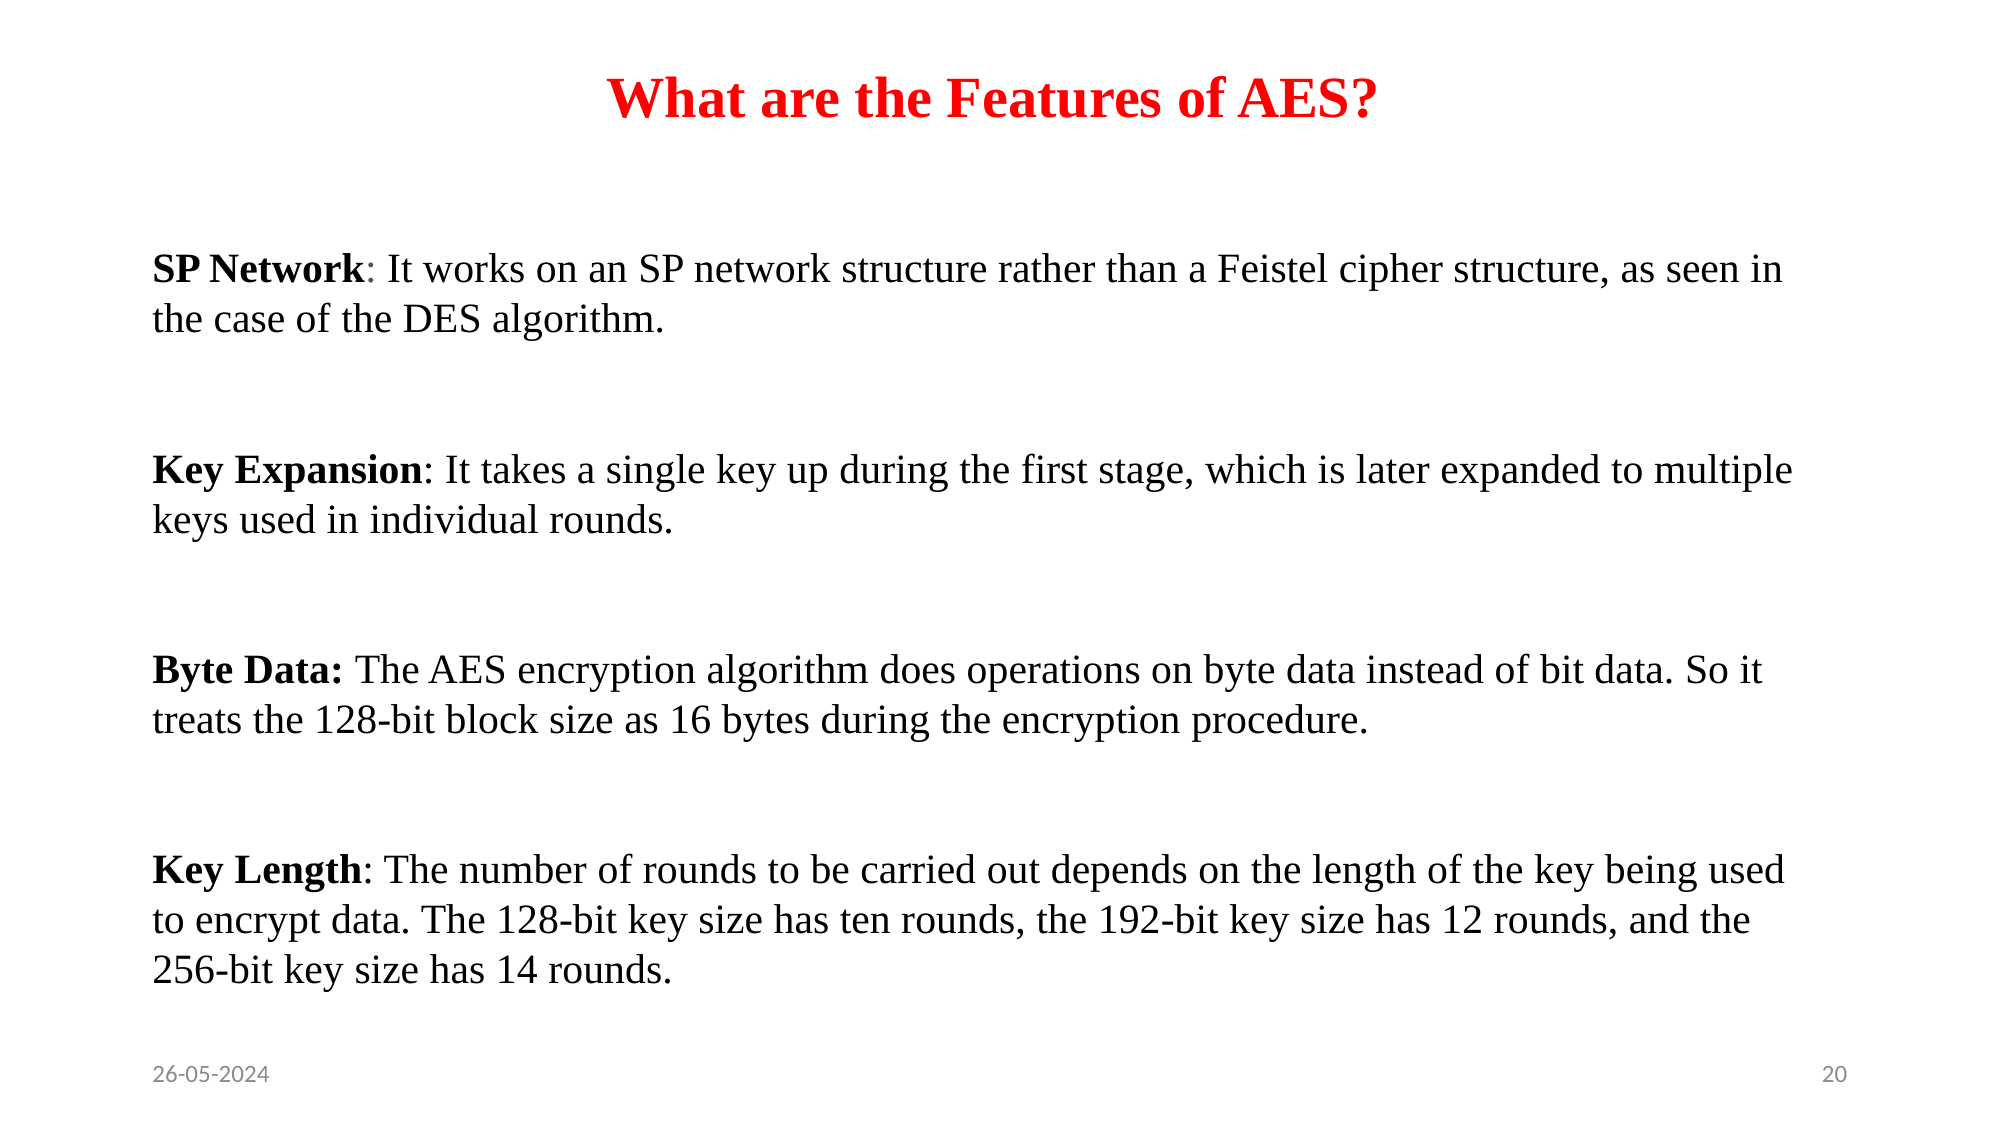

What are the Features of AES?

SP Network: It works on an SP network structure rather than a Feistel cipher structure, as seen in the case of the DES algorithm.

Key Expansion: It takes a single key up during the first stage, which is later expanded to multiple keys used in individual rounds.

Byte Data: The AES encryption algorithm does operations on byte data instead of bit data. So it treats the 128-bit block size as 16 bytes during the encryption procedure.

Key Length: The number of rounds to be carried out depends on the length of the key being used to encrypt data. The 128-bit key size has ten rounds, the 192-bit key size has 12 rounds, and the 256-bit key size has 14 rounds.
26-05-2024
20